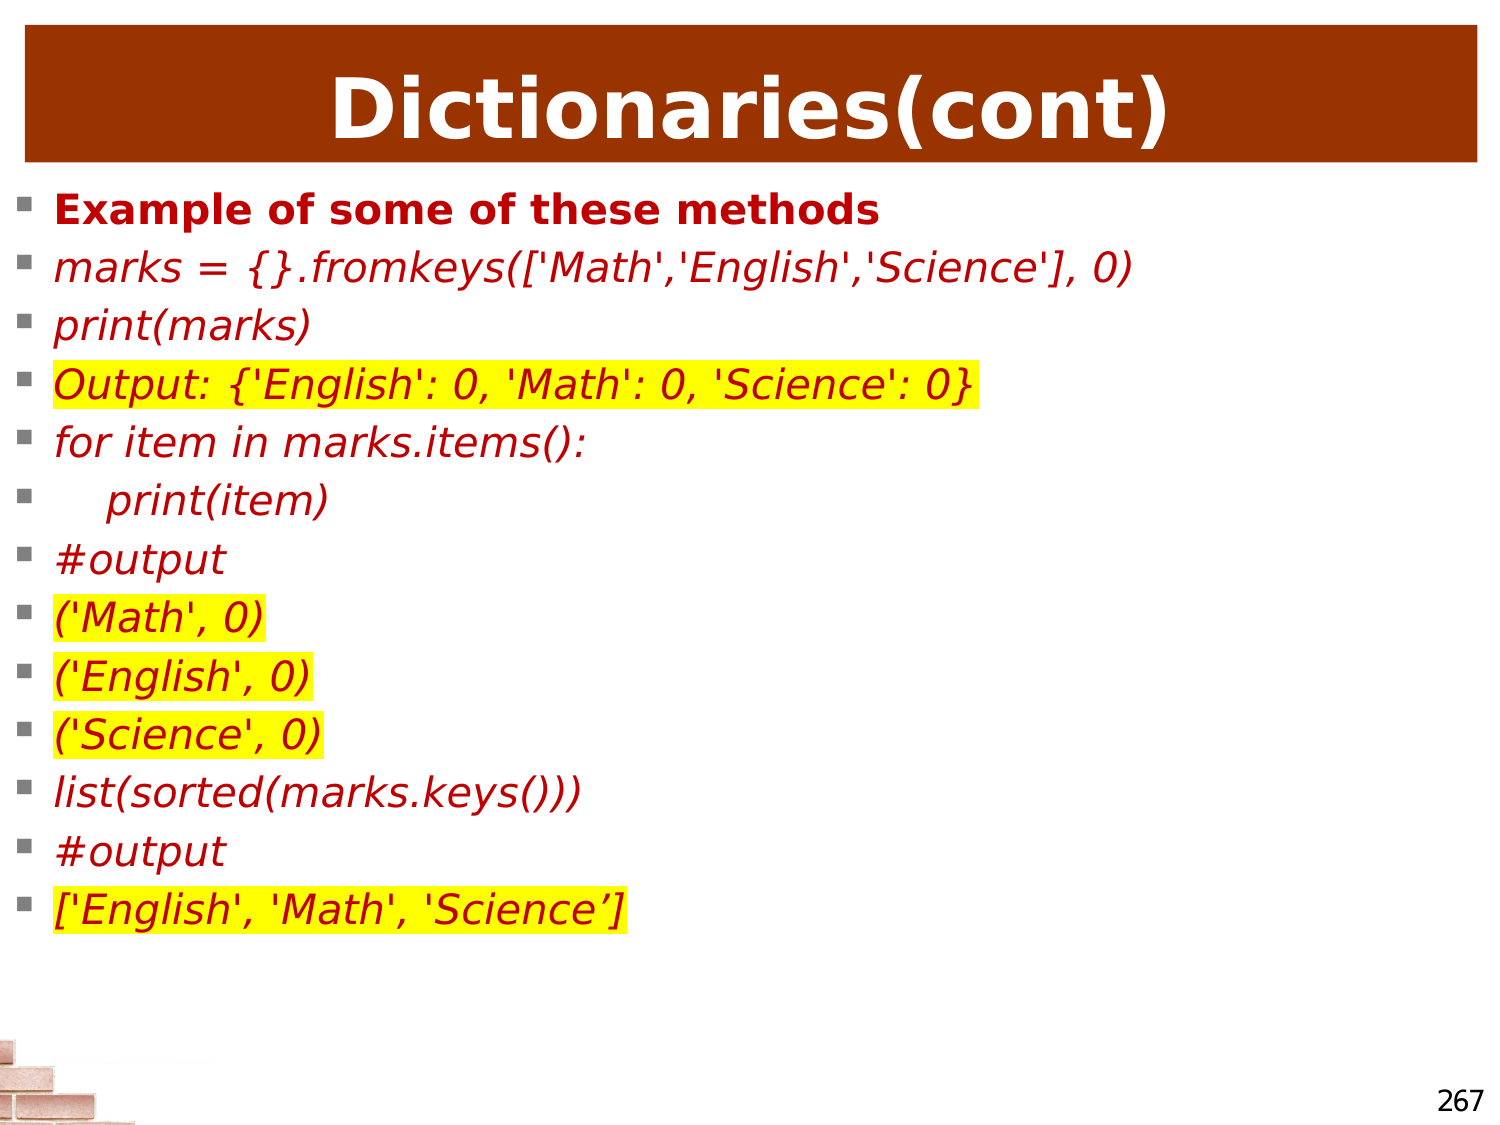

# Dictionaries(cont)
Example of some of these methods
marks = {}.fromkeys(['Math','English','Science'], 0)
print(marks)
Output: {'English': 0, 'Math': 0, 'Science': 0}
for item in marks.items():
    print(item)
#output
('Math', 0)
('English', 0)
('Science', 0)
list(sorted(marks.keys()))
#output
['English', 'Math', 'Science’]

267